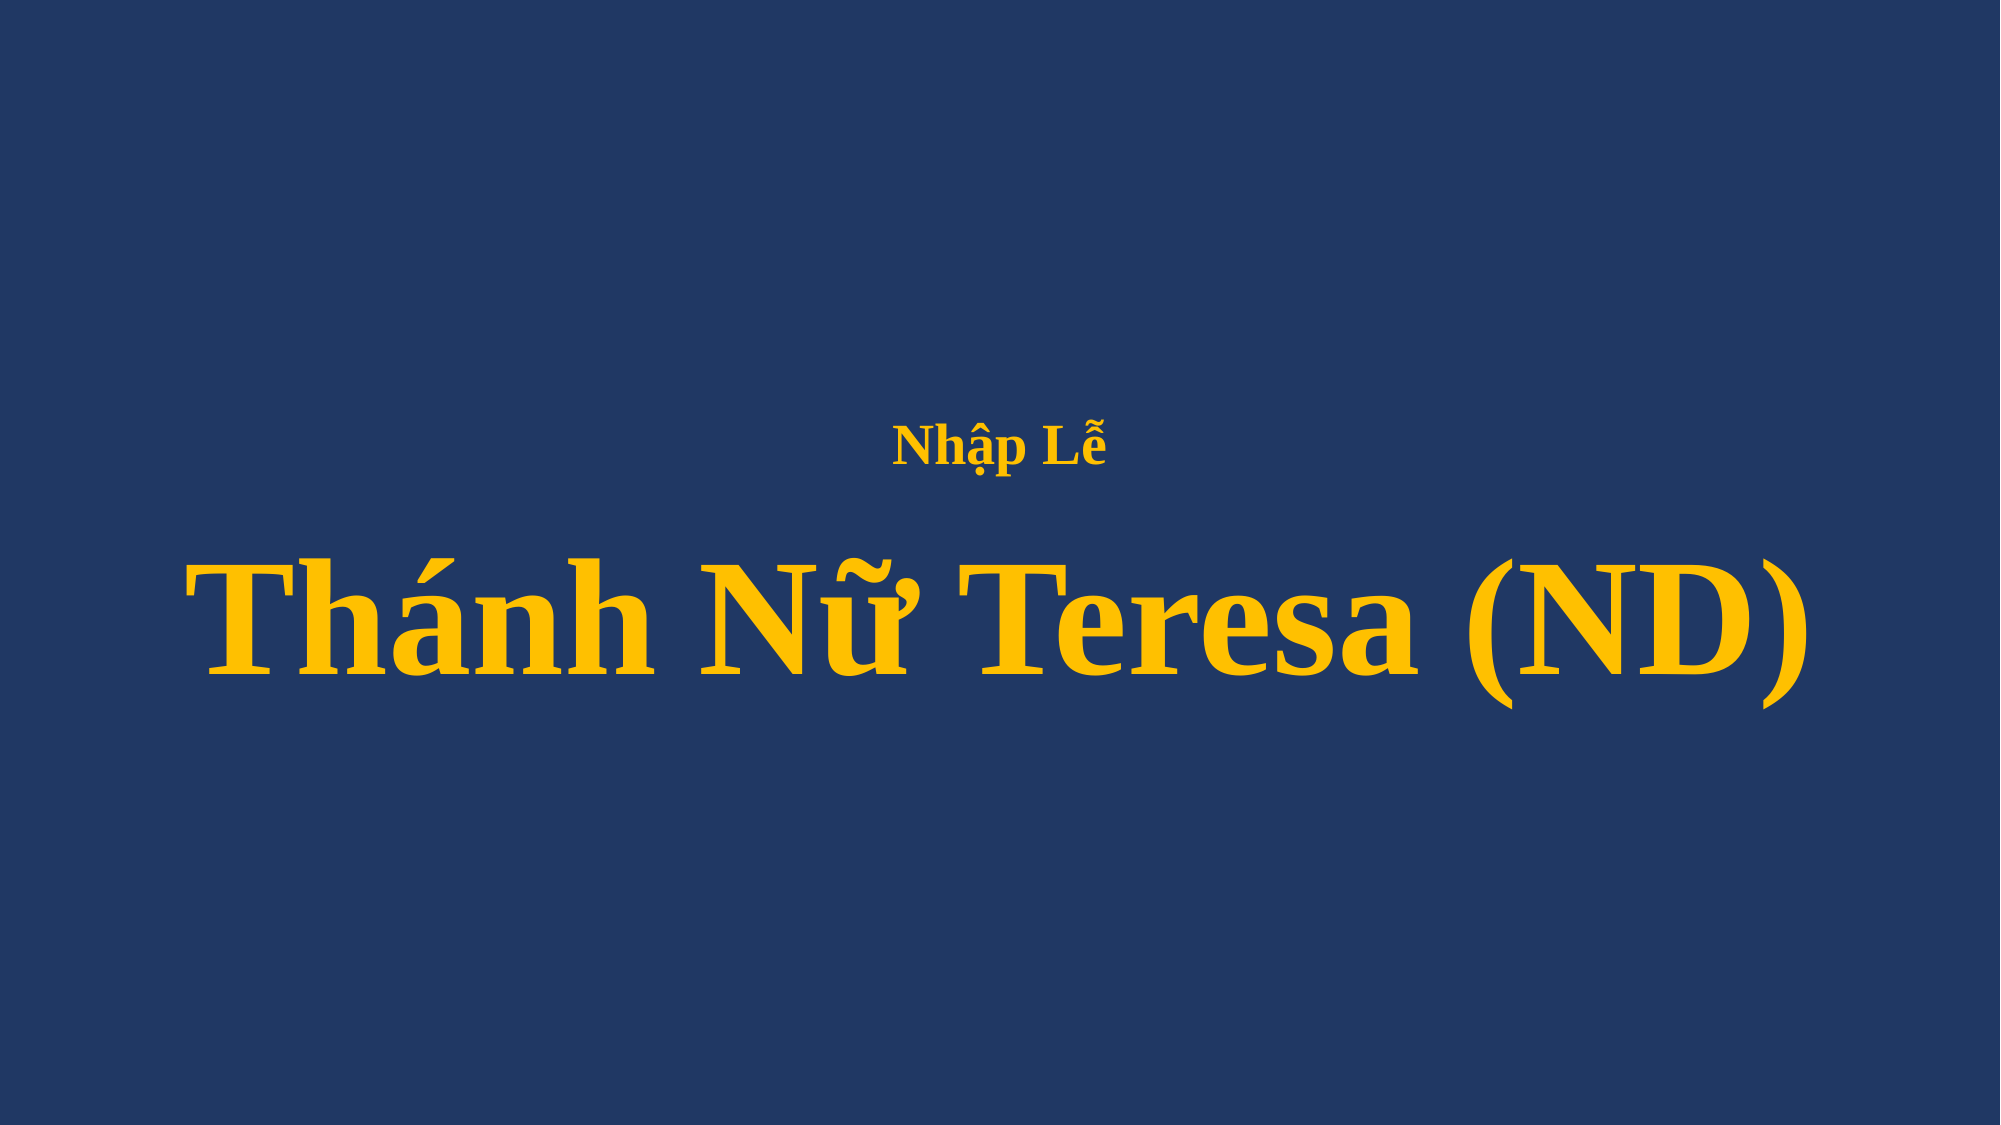

# Nhập Lễ Thánh Nữ Teresa (ND)